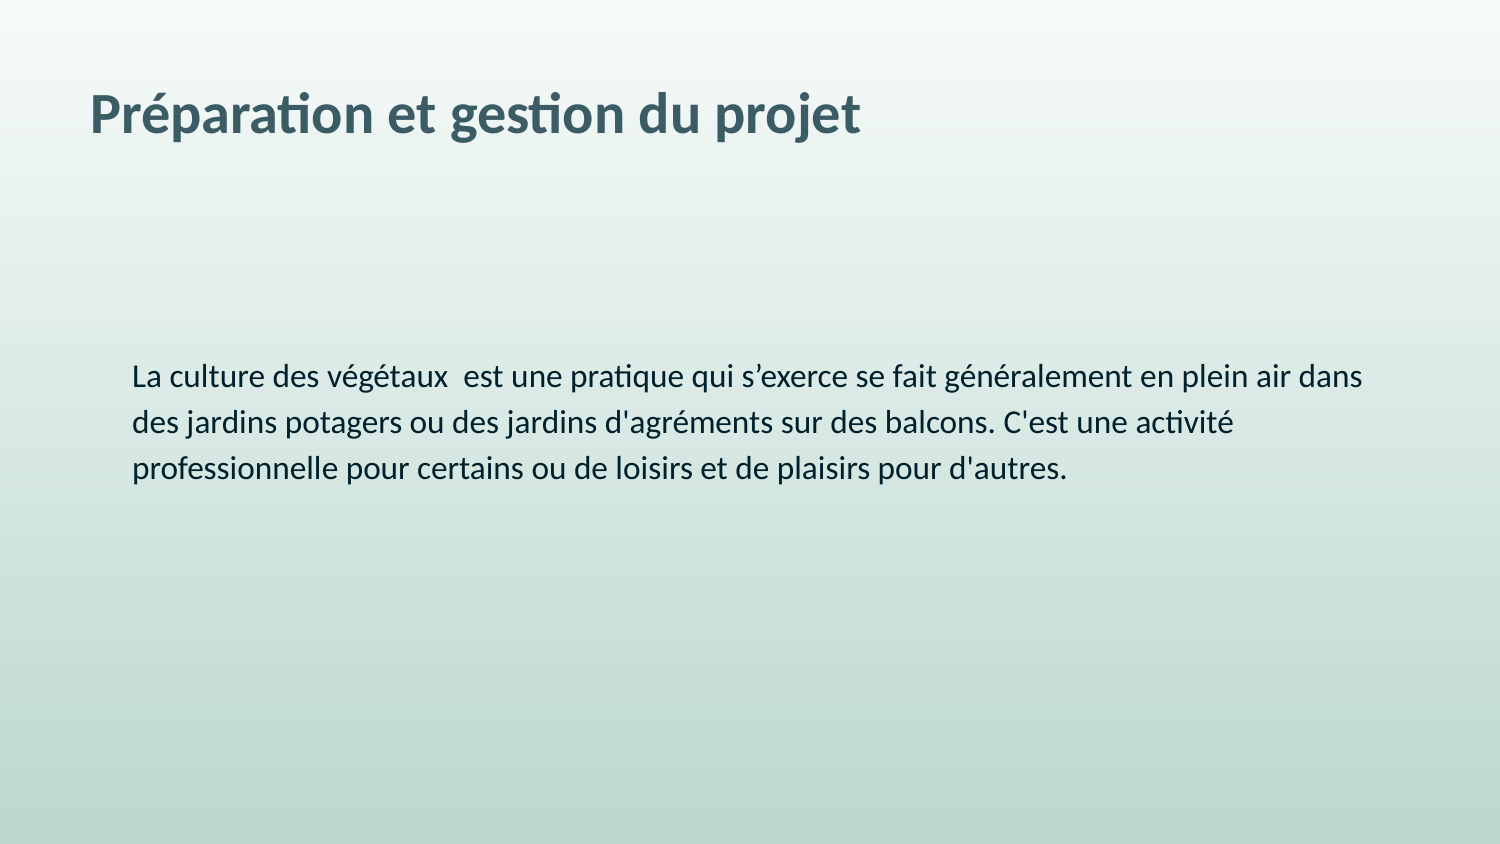

# Préparation et gestion du projet
La culture des végétaux  est une pratique qui s’exerce se fait généralement en plein air dans des jardins potagers ou des jardins d'agréments sur des balcons. C'est une activité professionnelle pour certains ou de loisirs et de plaisirs pour d'autres.